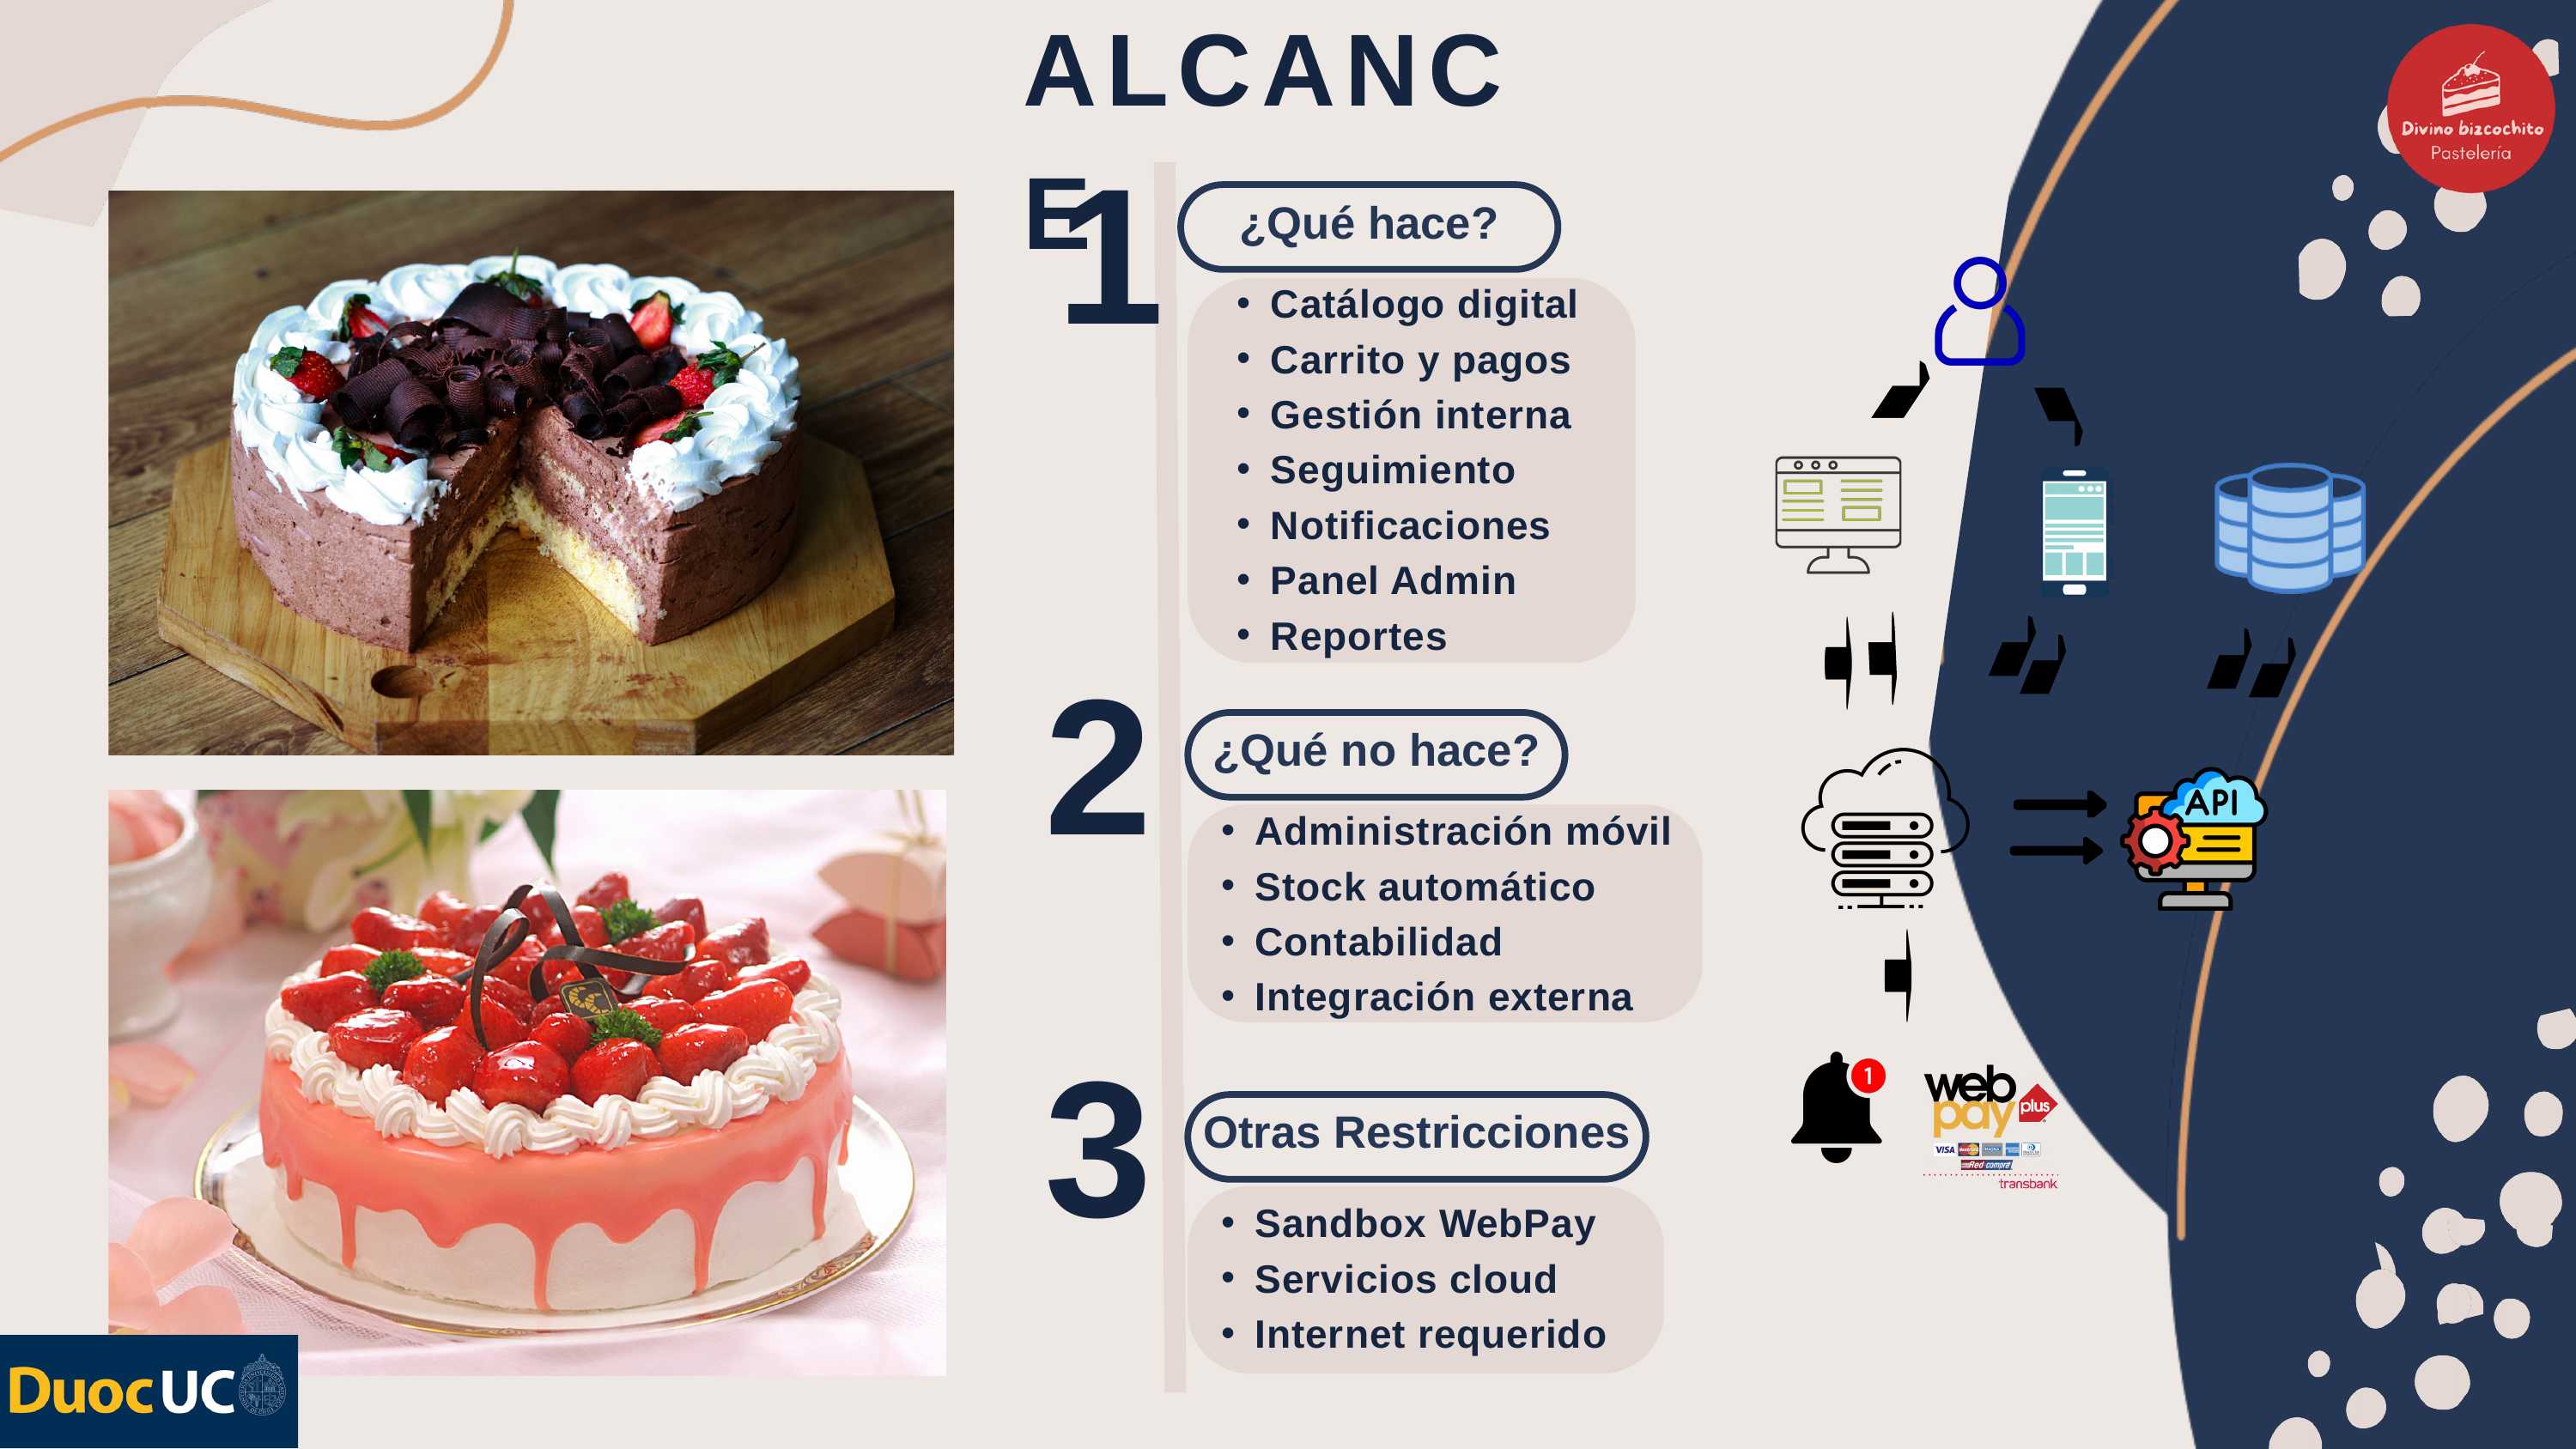

ALCANCE

1

¿Qué hace?

Catálogo digital
Carrito y pagos
Gestión interna
Seguimiento
Notificaciones
Panel Admin
Reportes

2

¿Qué no hace?

Administración móvil
Stock automático
Contabilidad
Integración externa

3

Otras Restricciones

Sandbox WebPay
Servicios cloud
Internet requerido